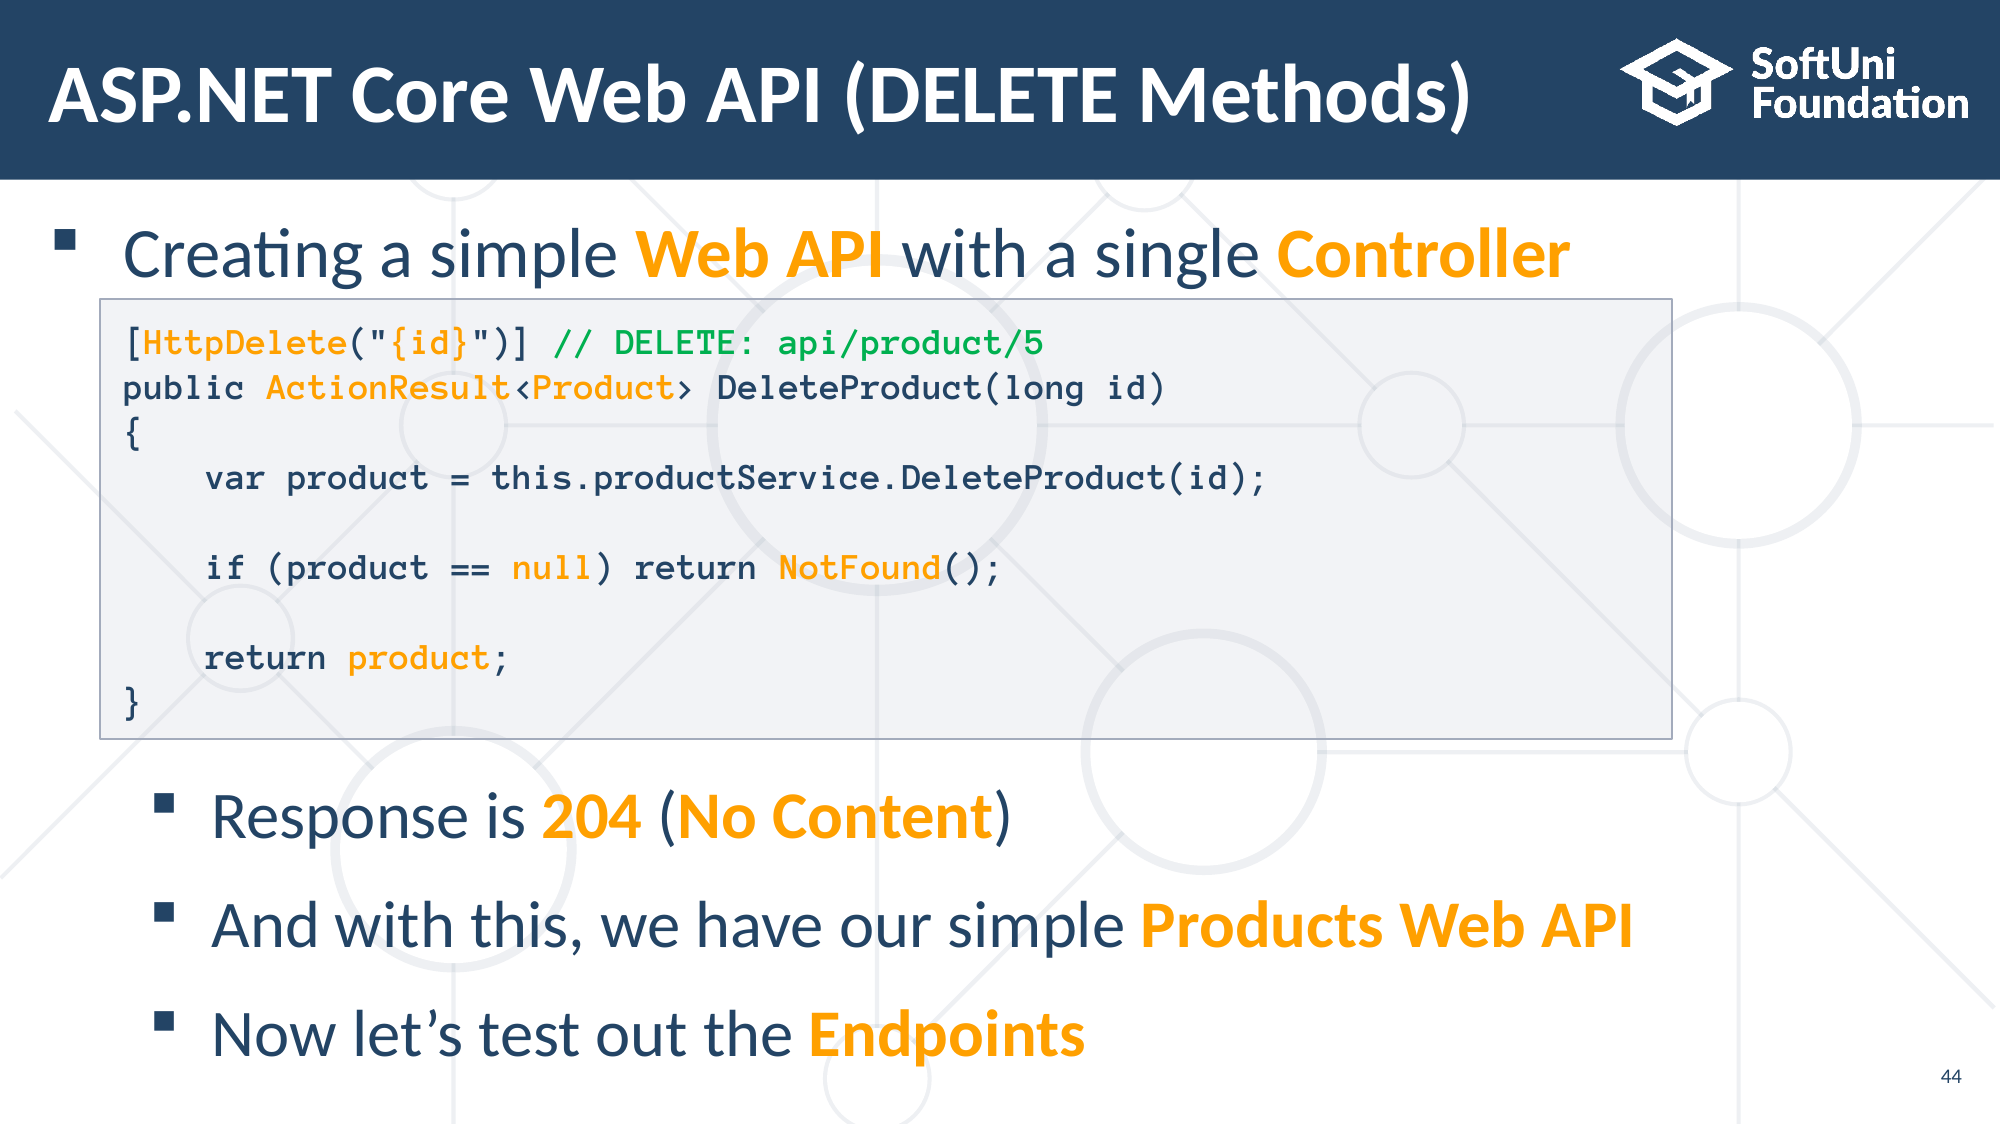

# ASP.NET Core Web API (DELETE Methods)
Creating a simple Web API with a single Controller

Response is 204 (No Content)
And with this, we have our simple Products Web API
Now let’s test out the Endpoints
[HttpDelete("{id}")] // DELETE: api/product/5
public ActionResult<Product> DeleteProduct(long id)
{
    var product = this.productService.DeleteProduct(id);

    if (product == null) return NotFound();

    return product;
}
44